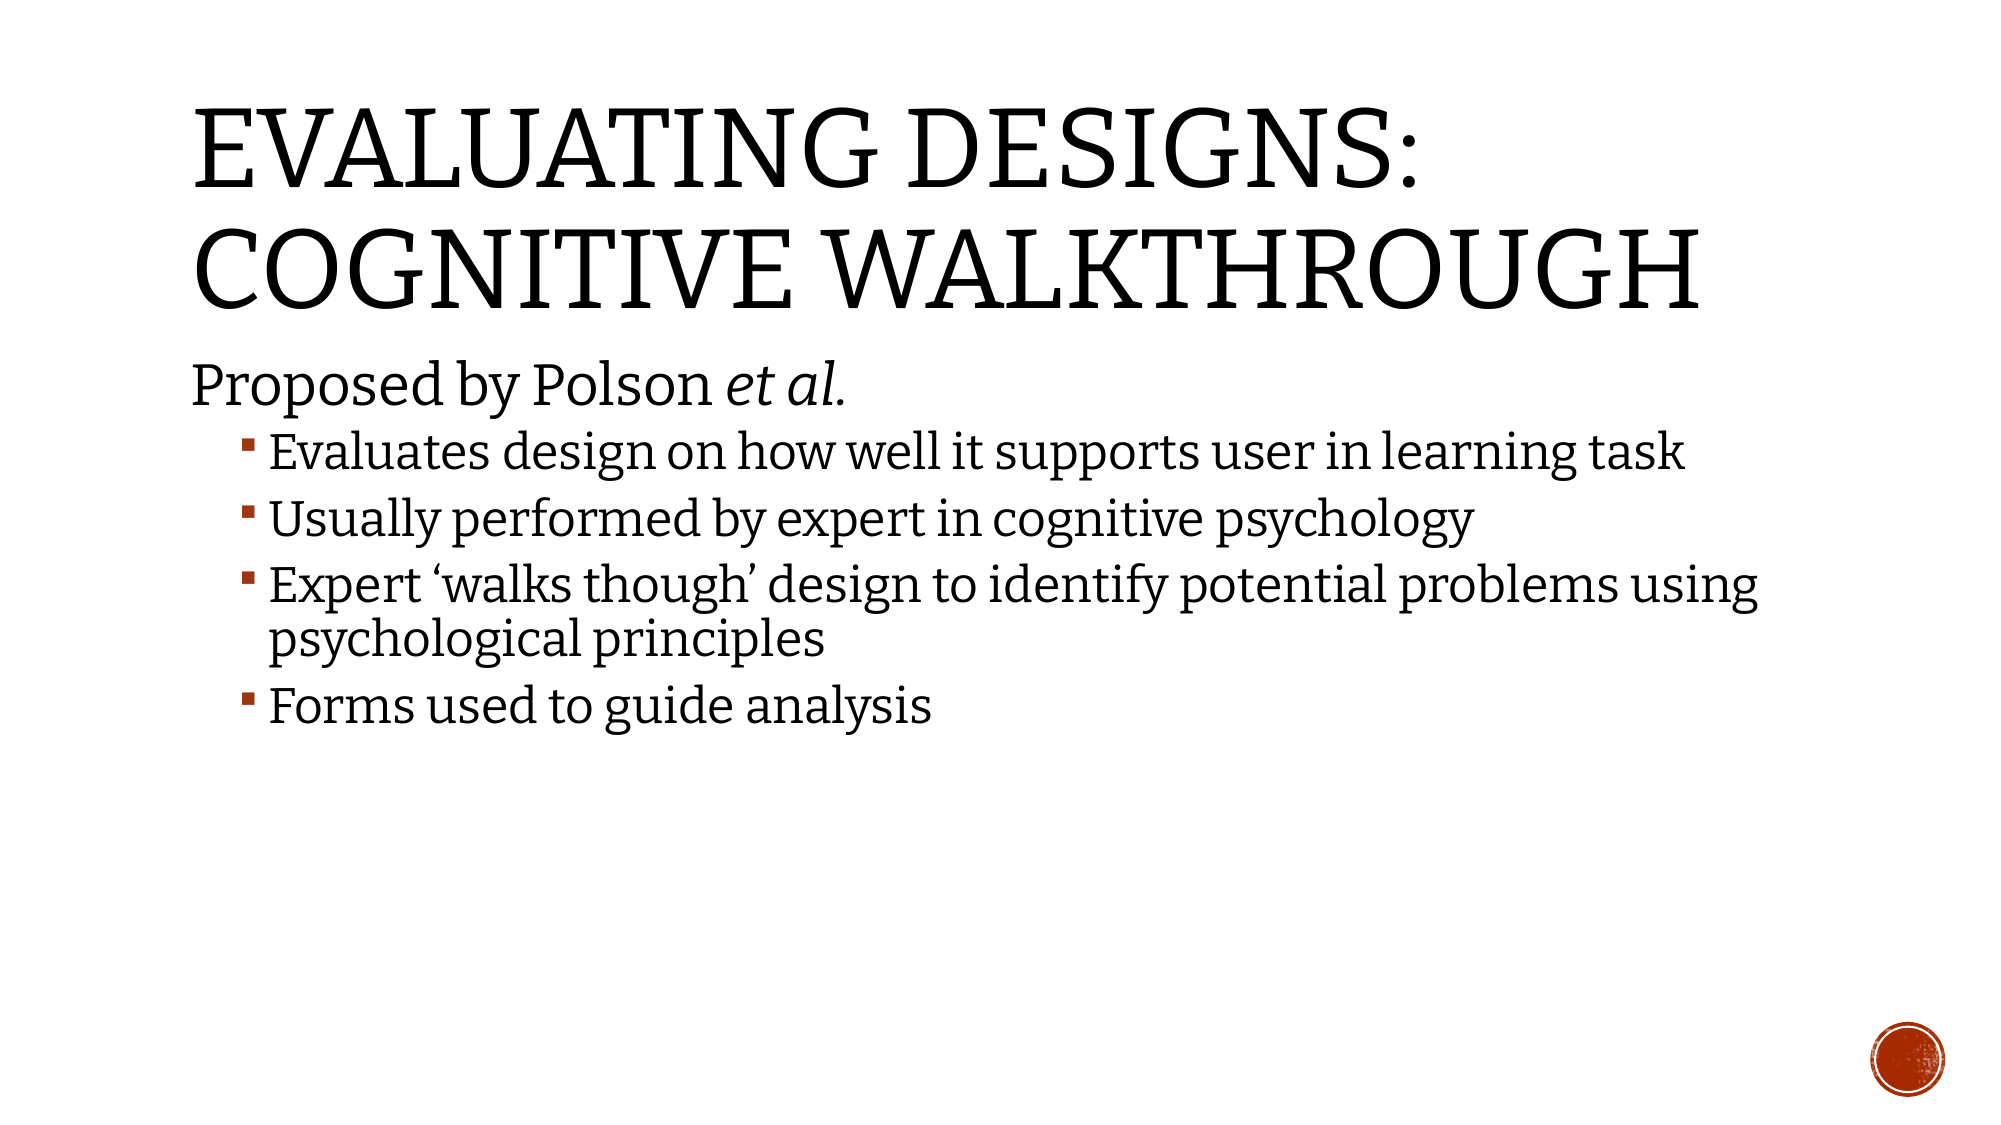

# Evaluating Designs: Cognitive Walkthrough
Proposed by Polson et al.
Evaluates design on how well it supports user in learning task
Usually performed by expert in cognitive psychology
Expert ‘walks though’ design to identify potential problems using psychological principles
Forms used to guide analysis